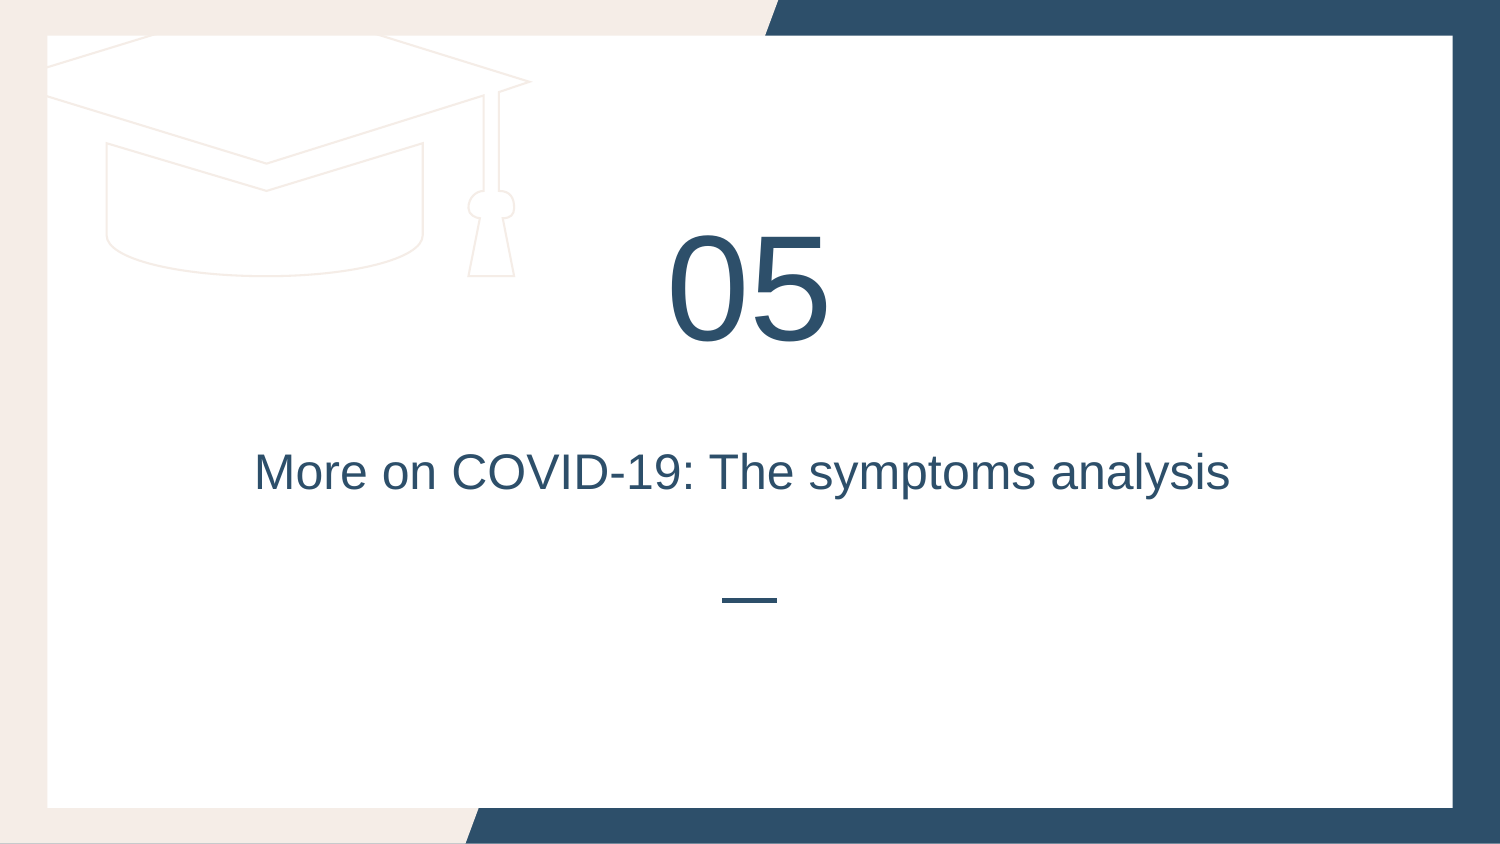

05
More on COVID-19: The symptoms analysis